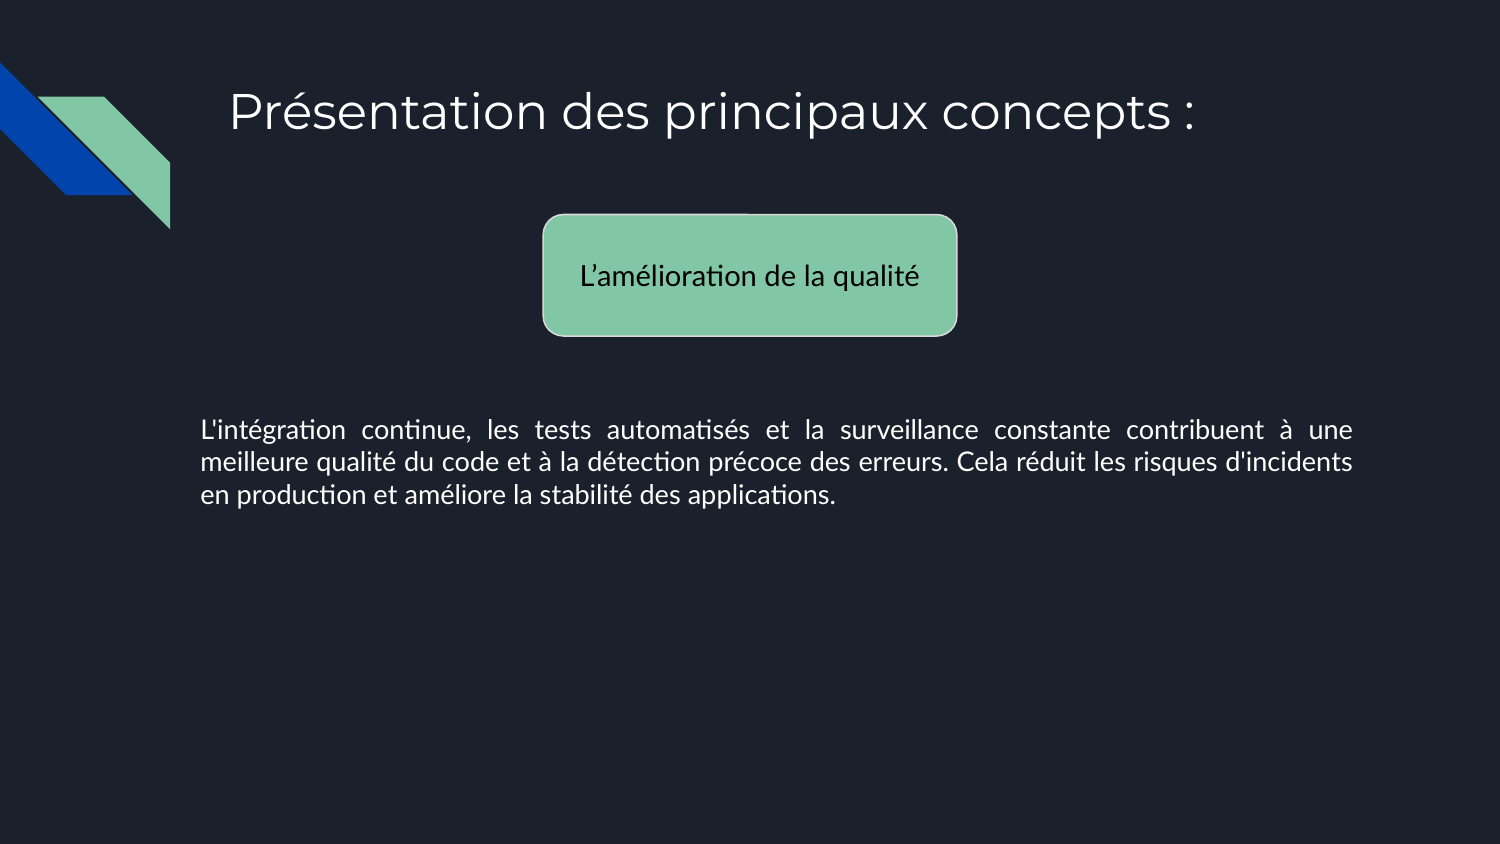

# Présentation des principaux concepts :
L’amélioration de la qualité
L'intégration continue, les tests automatisés et la surveillance constante contribuent à une meilleure qualité du code et à la détection précoce des erreurs. Cela réduit les risques d'incidents en production et améliore la stabilité des applications.